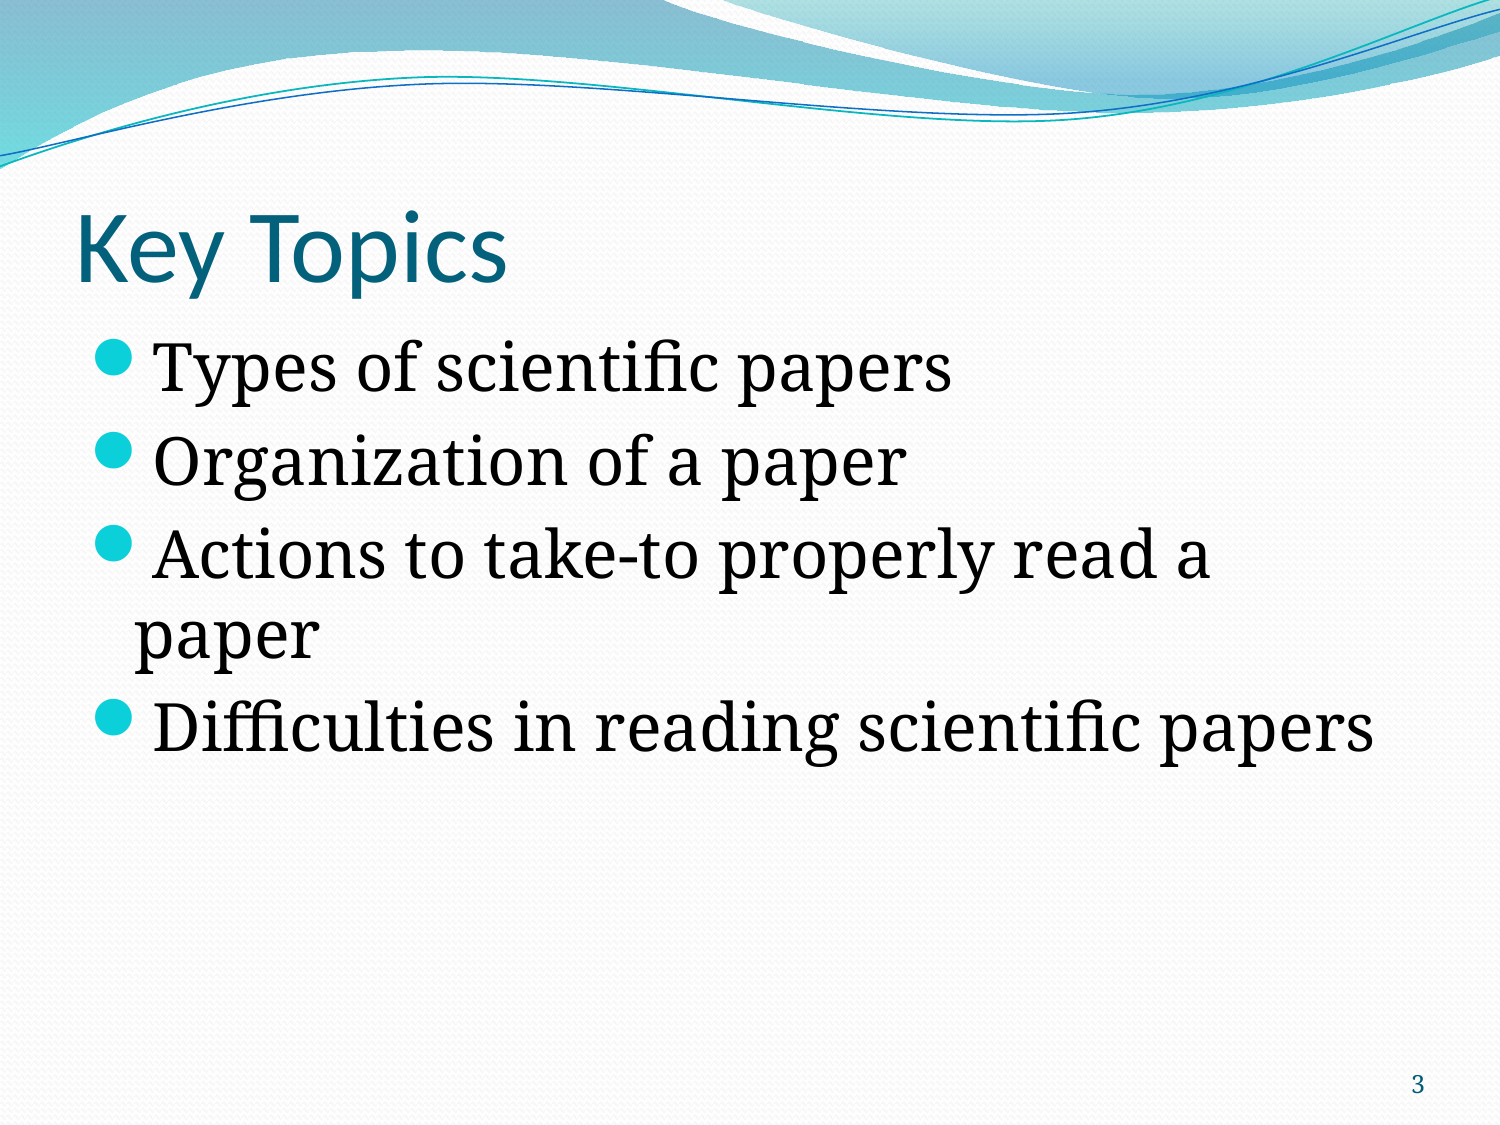

# Key Topics
Types of scientific papers
Organization of a paper
Actions to take-to properly read a paper
Difficulties in reading scientific papers
3